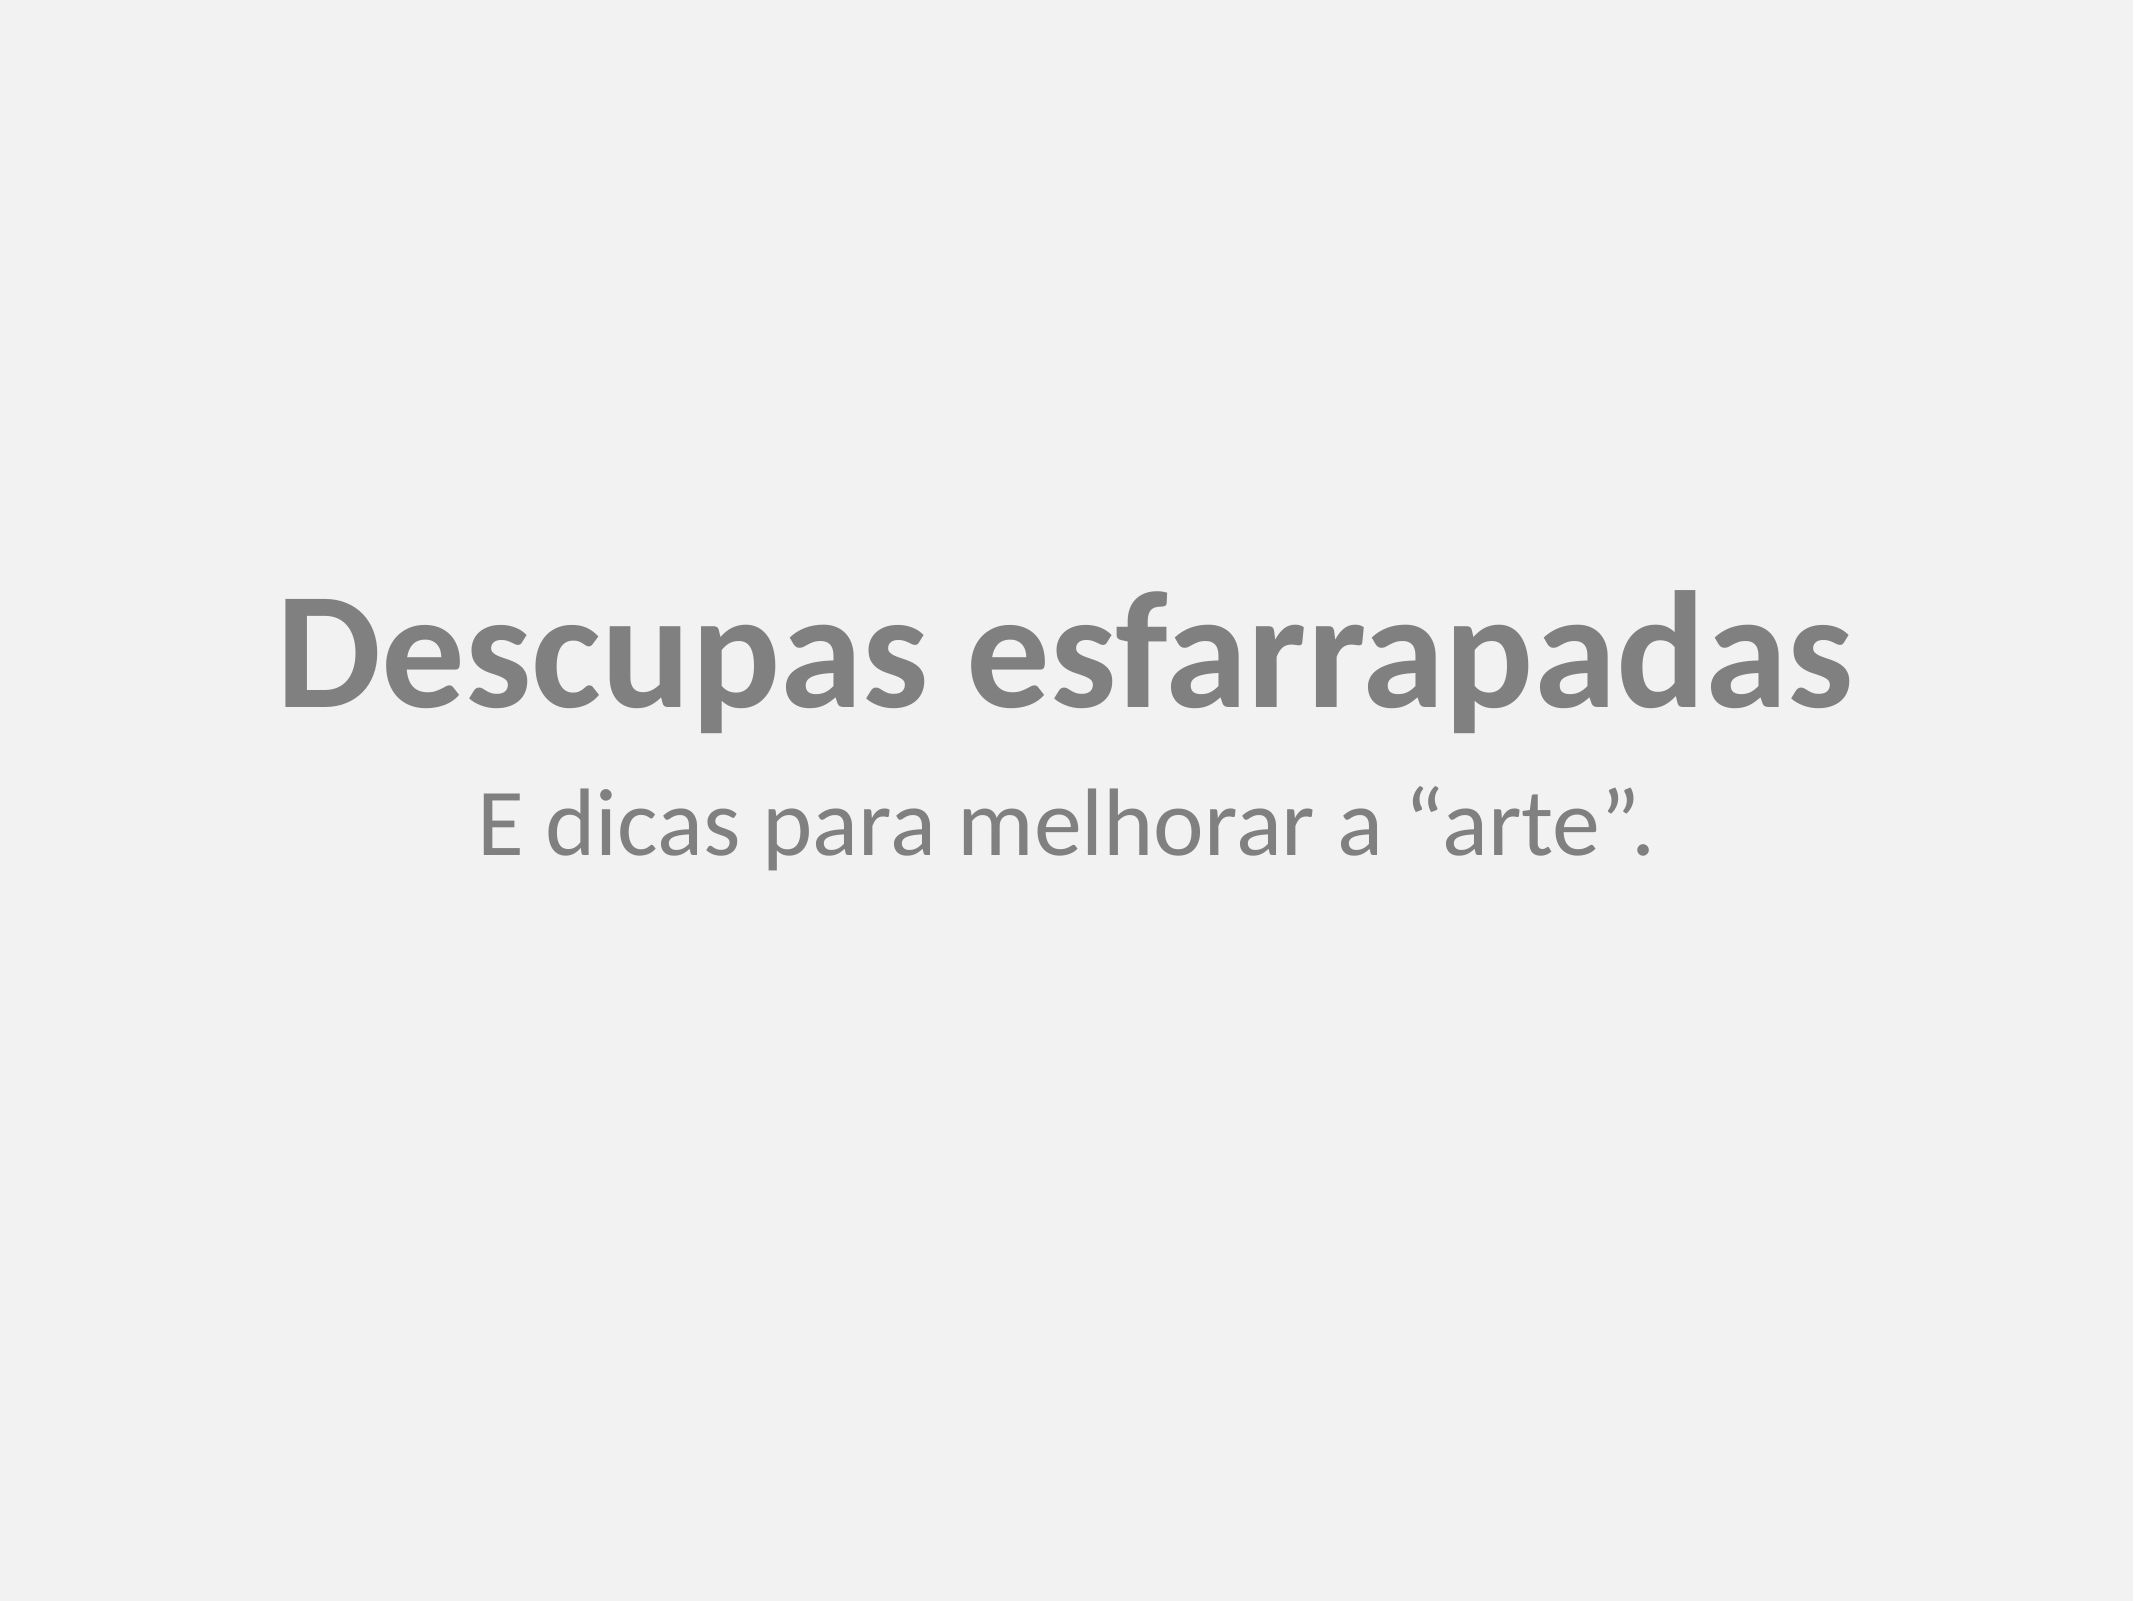

Descupas esfarrapadas
E dicas para melhorar a “arte”.